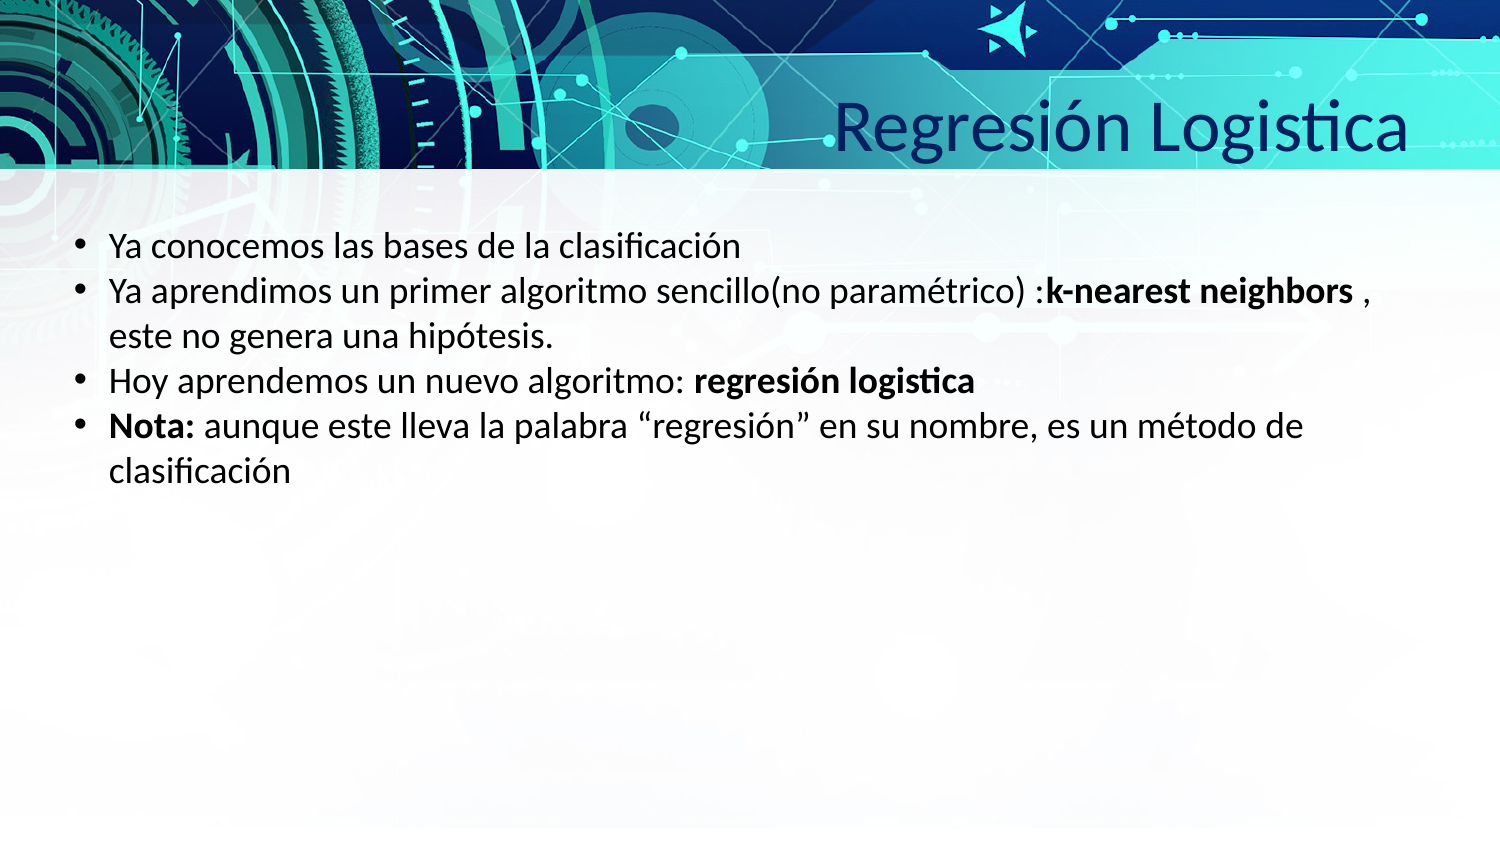

Regresión Logistica
Ya conocemos las bases de la clasificación
Ya aprendimos un primer algoritmo sencillo(no paramétrico) :k-nearest neighbors , este no genera una hipótesis.
Hoy aprendemos un nuevo algoritmo: regresión logistica
Nota: aunque este lleva la palabra “regresión” en su nombre, es un método de clasificación